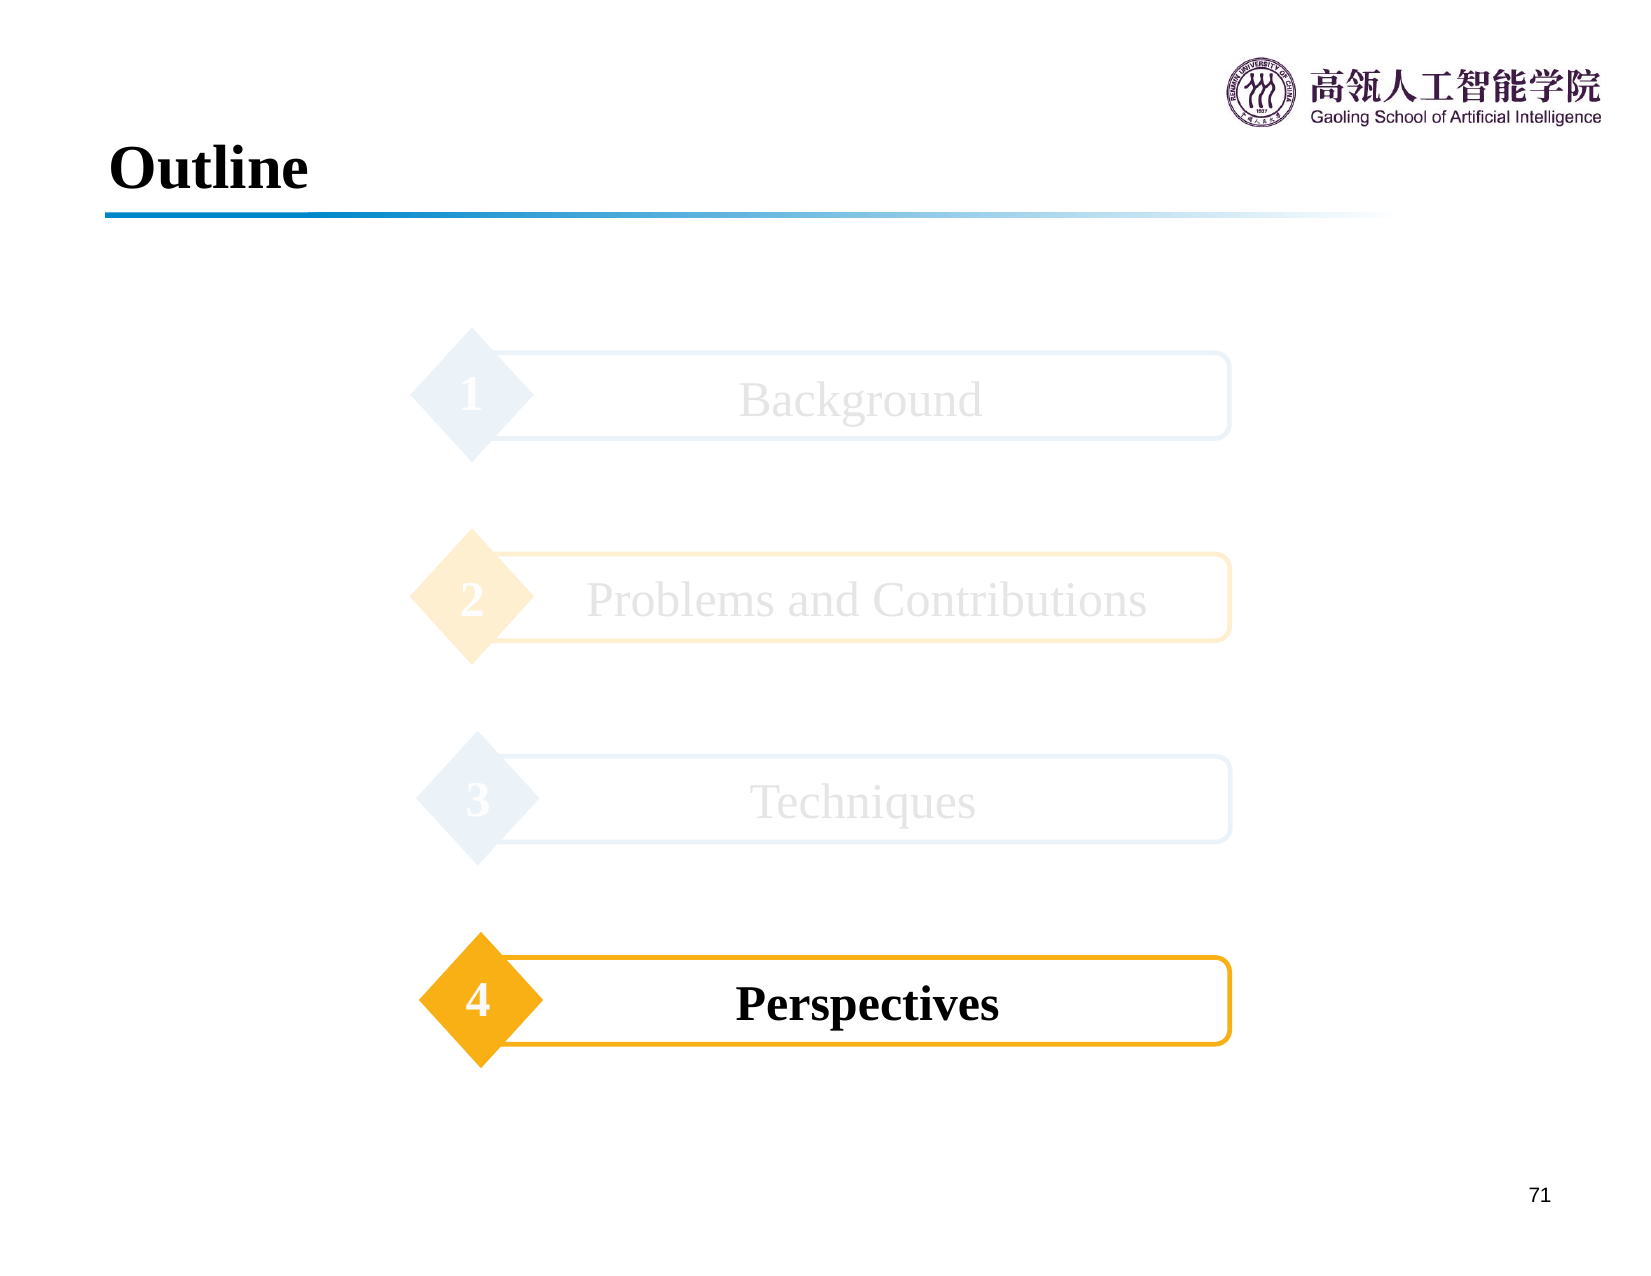

# Outline

1

Background

2
Problems and Contributions

3
Techniques

4
Perspectives